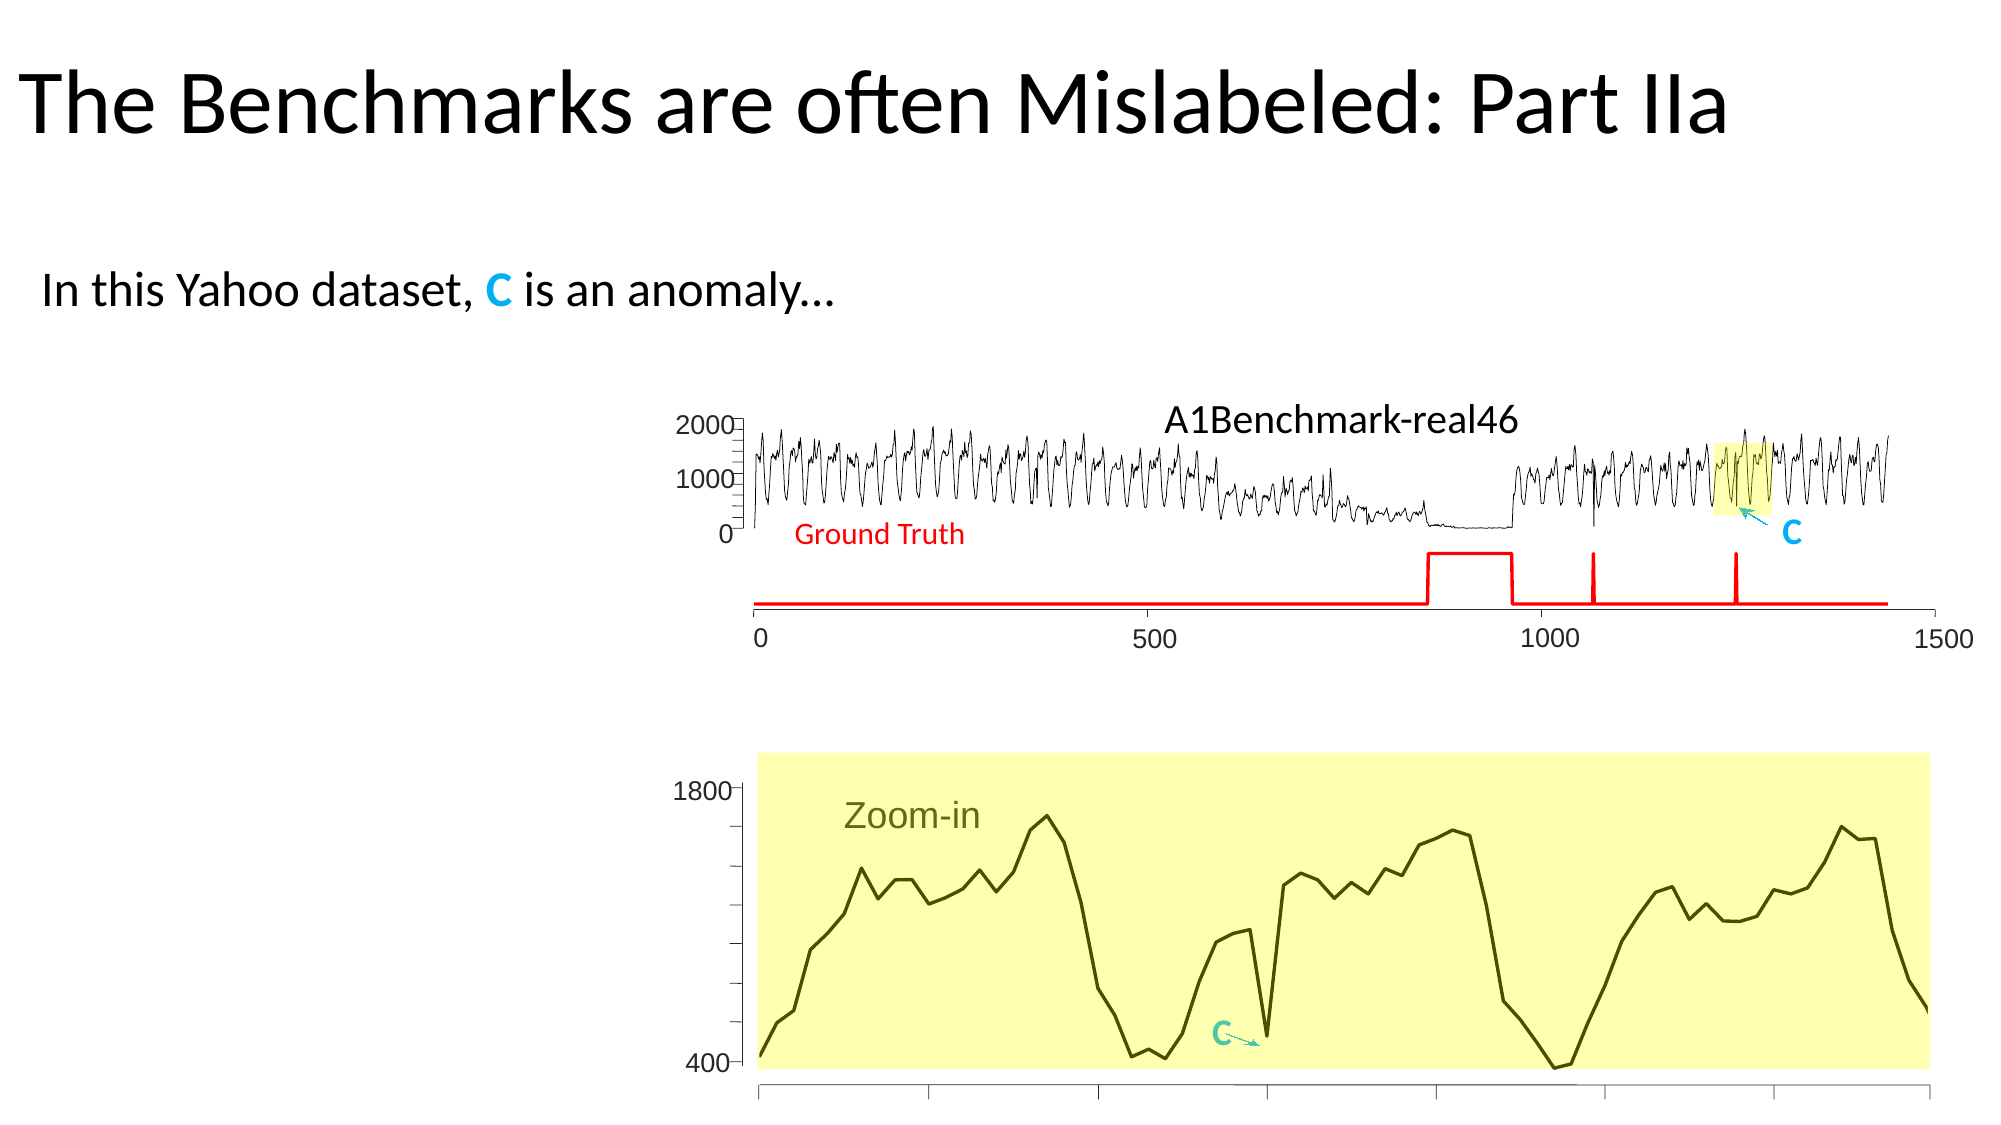

# The Benchmarks are often Mislabeled: Part IIa
In this Yahoo dataset, C is an anomaly...

A1Benchmark
-
real46
2000

1000

C

Ground Truth
0

0
1000
1500
500

1800

Zoom-in

C

400